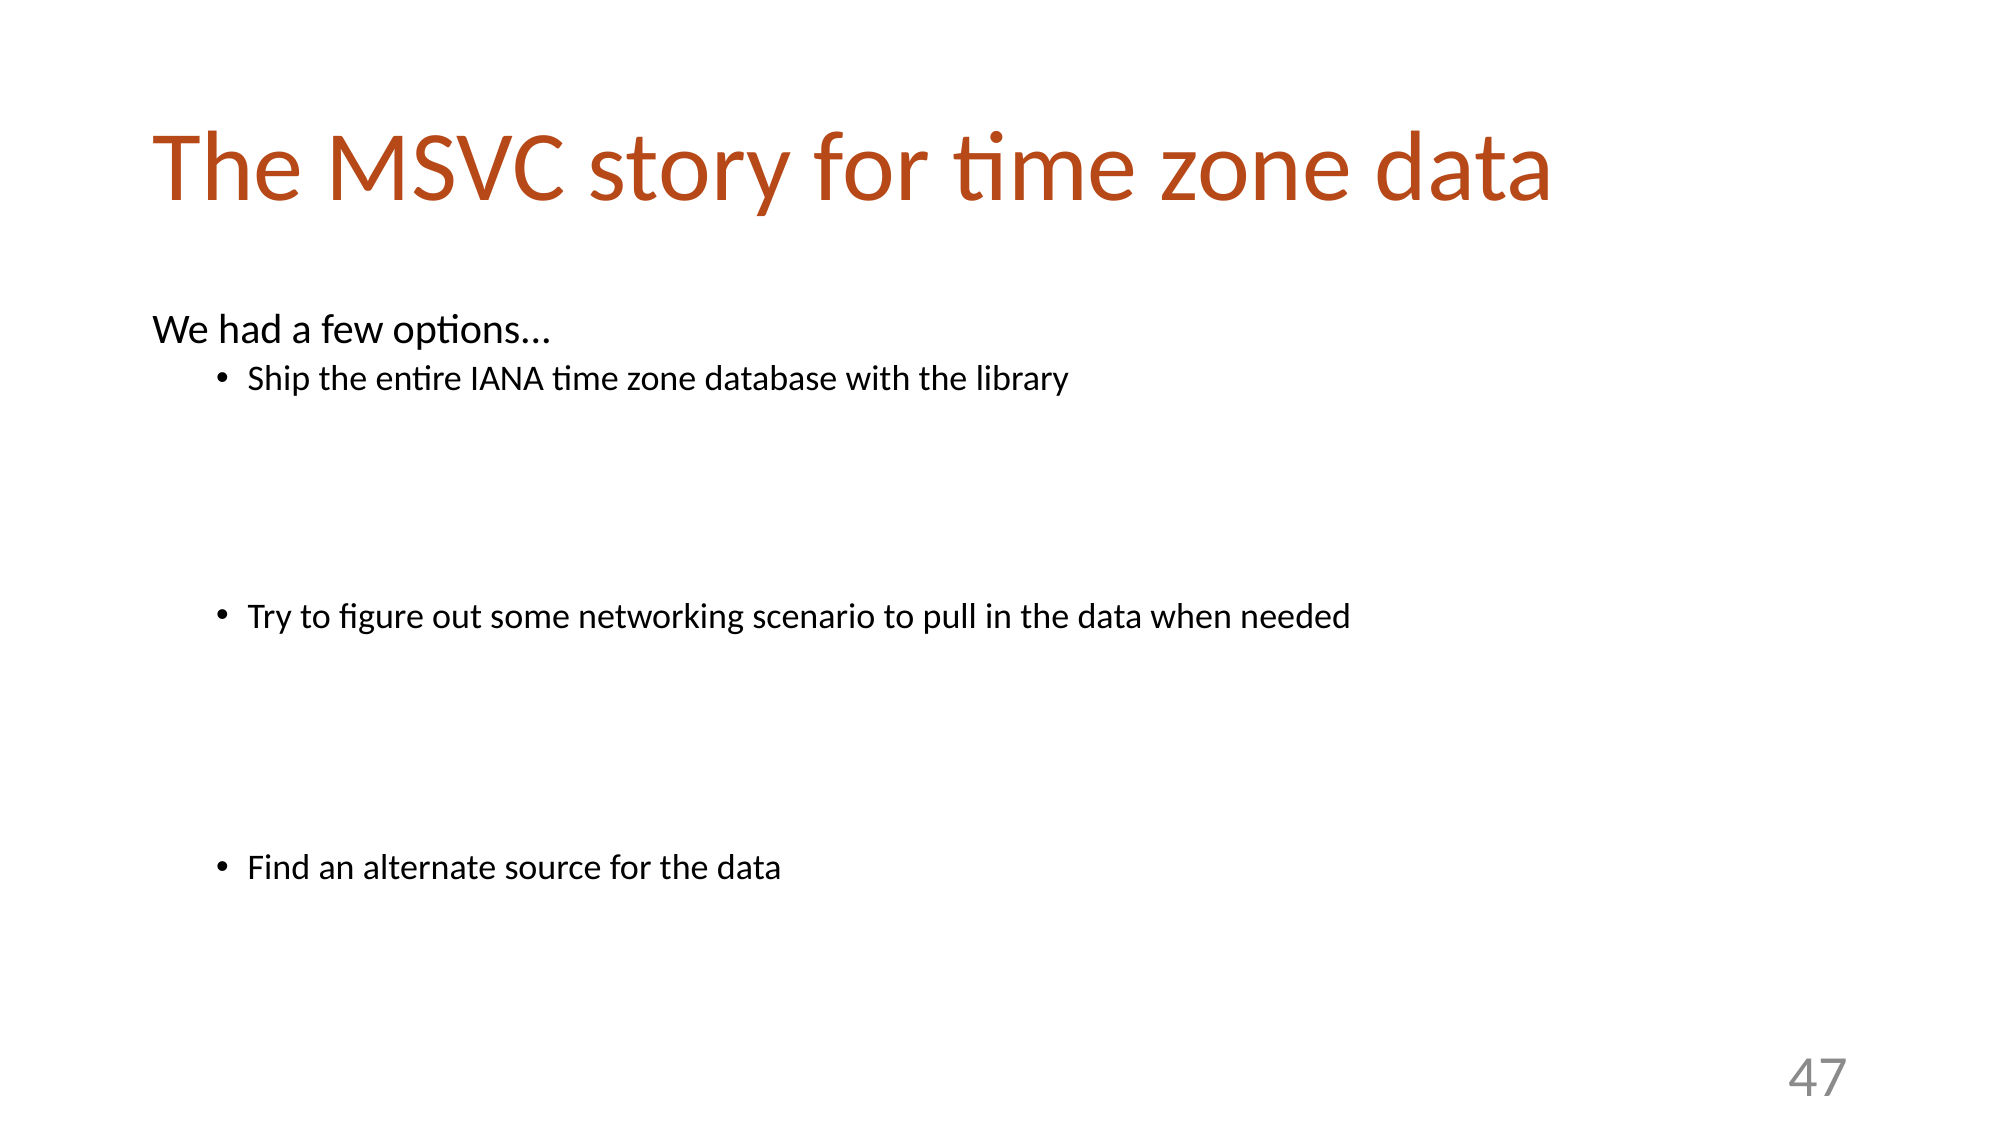

# The MSVC story for time zone data
We had a few options...
Ship the entire IANA time zone database with the library

The IANA time zone database is huge (1.25MB) – we would have some very unhappy customers if their MSVC STL grew by such a large amount.  PLUS, how would we handle updates to the data?

Try to figure out some networking scenario to pull in the data when needed

The STL currently does not have parts requiring networking and we would really like to avoid adding that requirement...

Find an alternate source for the data​

This is where we settled!
47